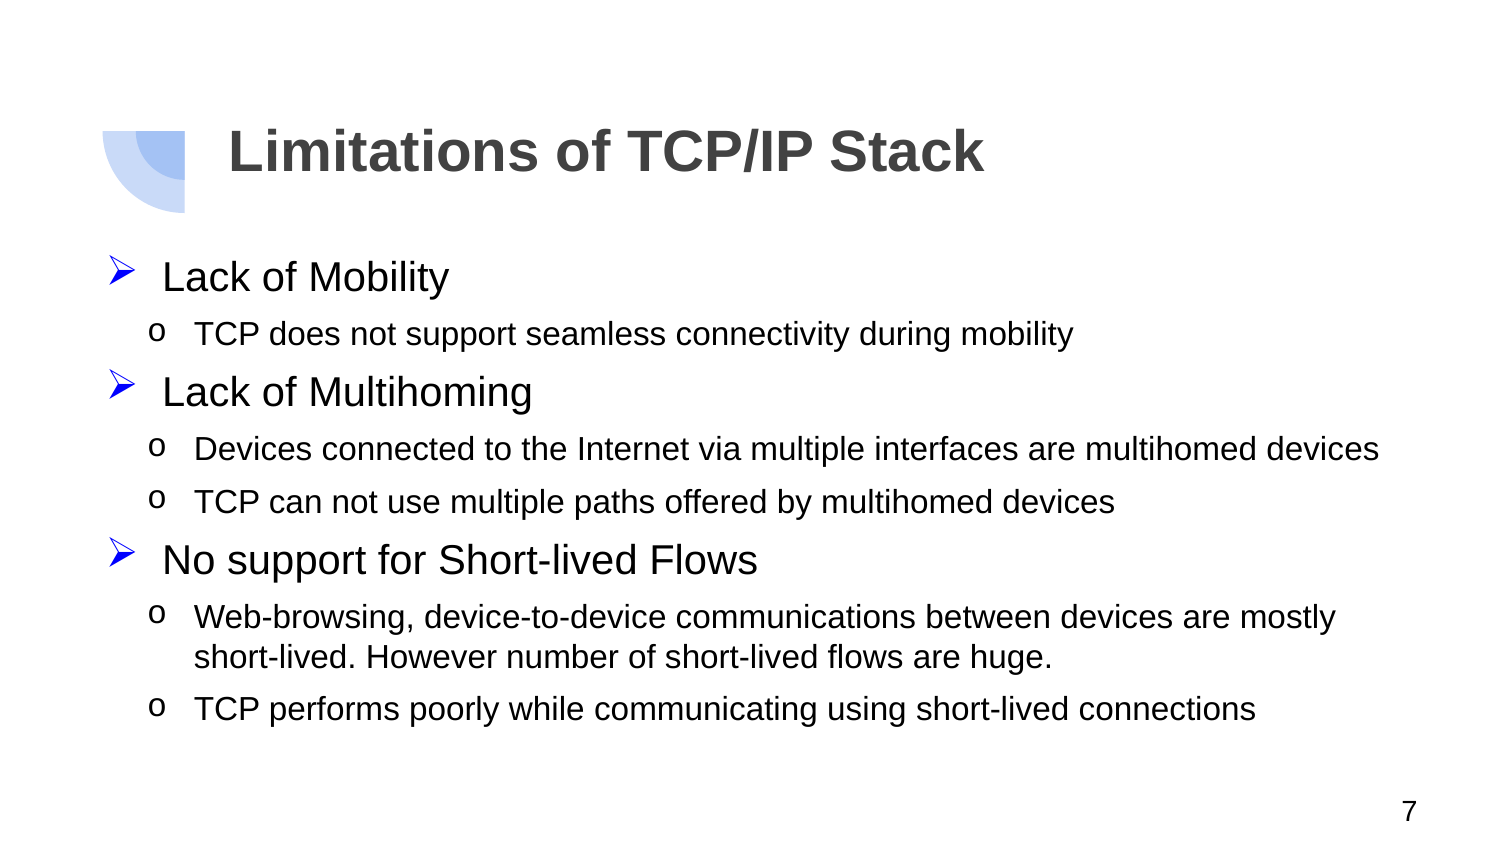

# Limitations of TCP/IP Stack
Lack of Mobility
TCP does not support seamless connectivity during mobility
Lack of Multihoming
Devices connected to the Internet via multiple interfaces are multihomed devices
TCP can not use multiple paths offered by multihomed devices
No support for Short-lived Flows
Web-browsing, device-to-device communications between devices are mostly short-lived. However number of short-lived flows are huge.
TCP performs poorly while communicating using short-lived connections

7